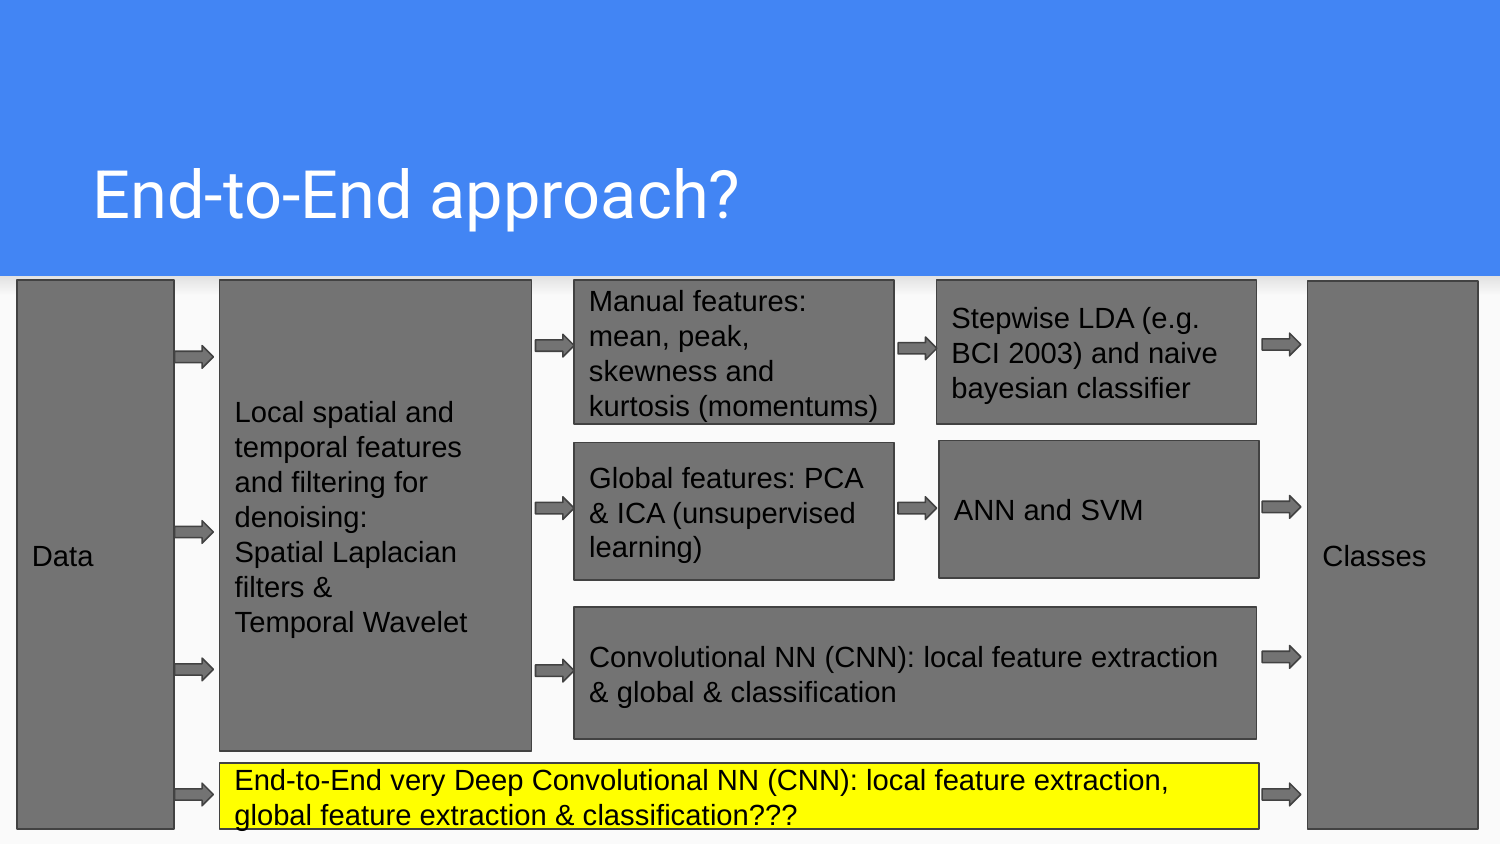

# End-to-End approach?
Data
Manual features: mean, peak, skewness and kurtosis (momentums)
Local spatial and temporal features and filtering for denoising:
Spatial Laplacian filters &
Temporal Wavelet
Stepwise LDA (e.g. BCI 2003) and naive bayesian classifier
Classes

ANN and SVM
Global features: PCA & ICA (unsupervised learning)

Convolutional NN (CNN): local feature extraction & global & classification

End-to-End very Deep Convolutional NN (CNN): local feature extraction, global feature extraction & classification???